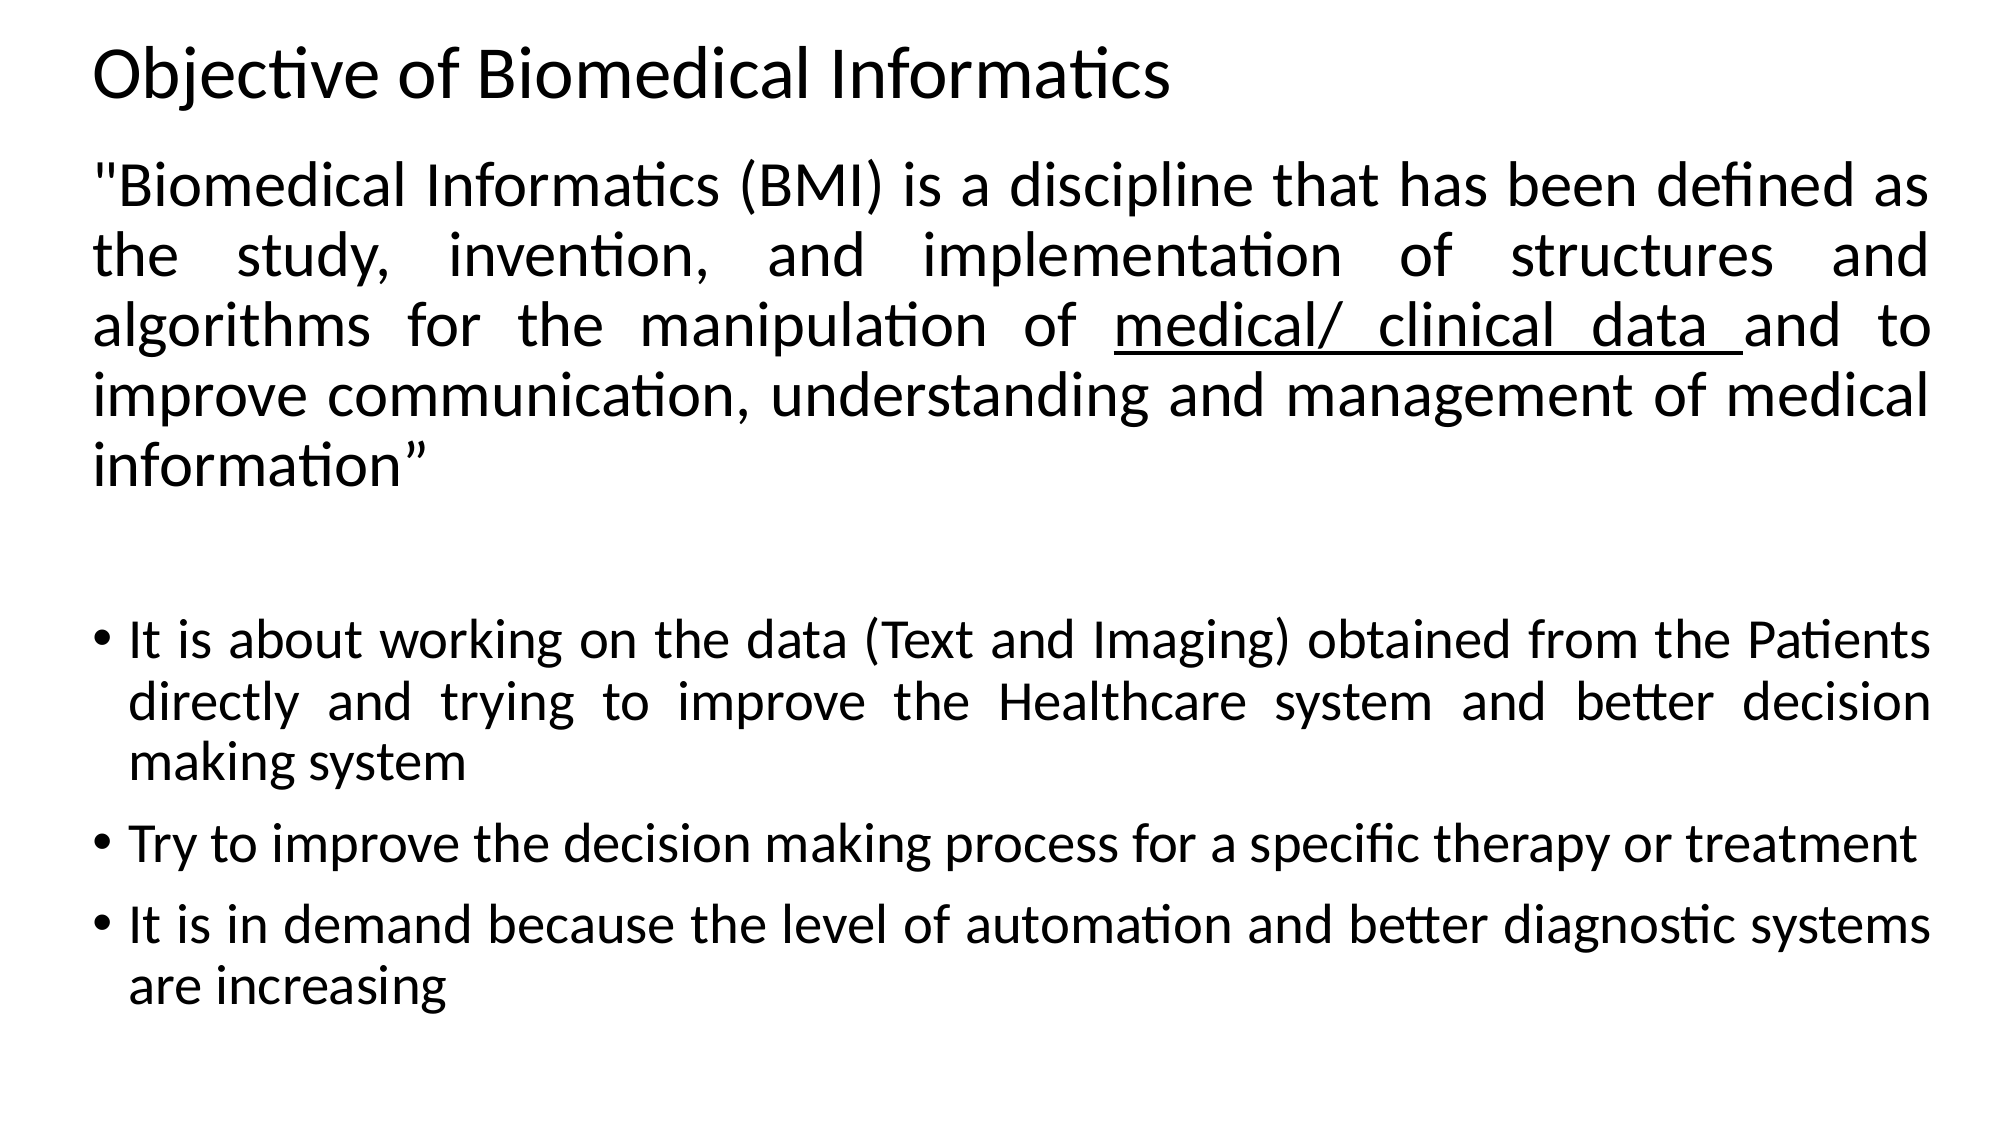

# Objective of Biomedical Informatics
"Biomedical Informatics (BMI) is a discipline that has been defined as the study, invention, and implementation of structures and algorithms for the manipulation of medical/ clinical data and to improve communication, understanding and management of medical information”

It is about working on the data (Text and Imaging) obtained from the Patients directly and trying to improve the Healthcare system and better decision making system
Try to improve the decision making process for a specific therapy or treatment
It is in demand because the level of automation and better diagnostic systems are increasing